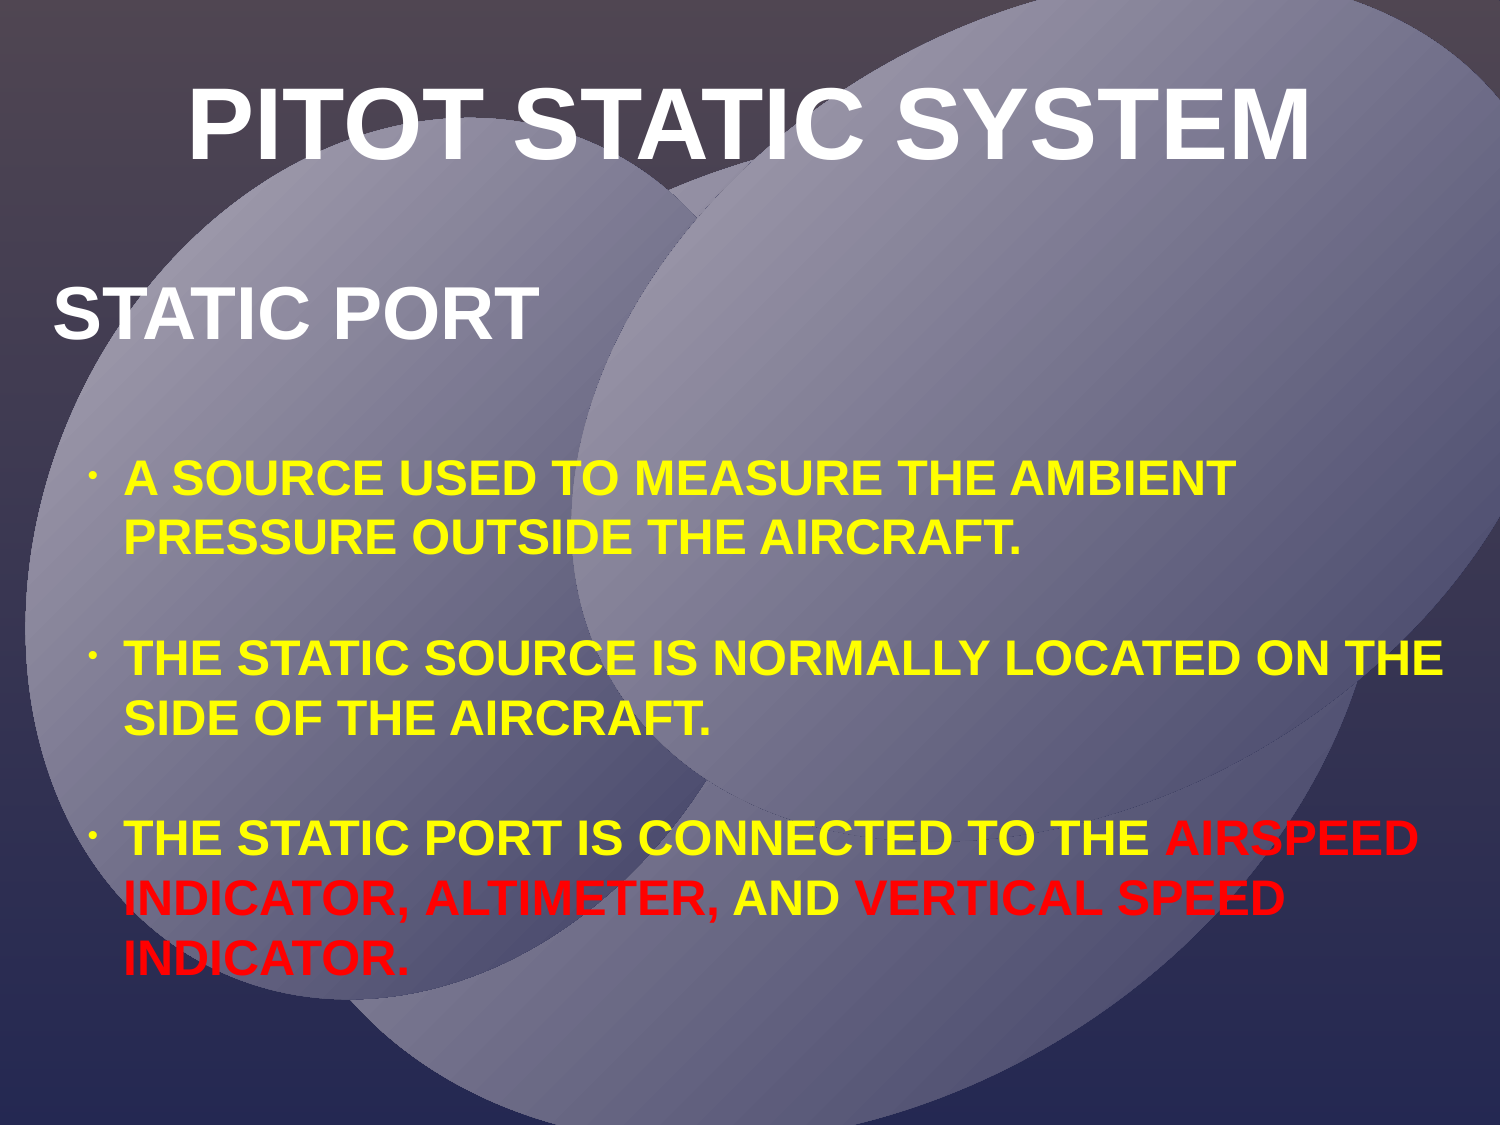

PITOT STATIC SYSTEM
STATIC PORT

A SOURCE USED TO MEASURE THE AMBIENT PRESSURE OUTSIDE THE AIRCRAFT.

THE STATIC SOURCE IS NORMALLY LOCATED ON THE SIDE OF THE AIRCRAFT.

THE STATIC PORT IS CONNECTED TO THE AIRSPEED INDICATOR, ALTIMETER, AND VERTICAL SPEED INDICATOR.